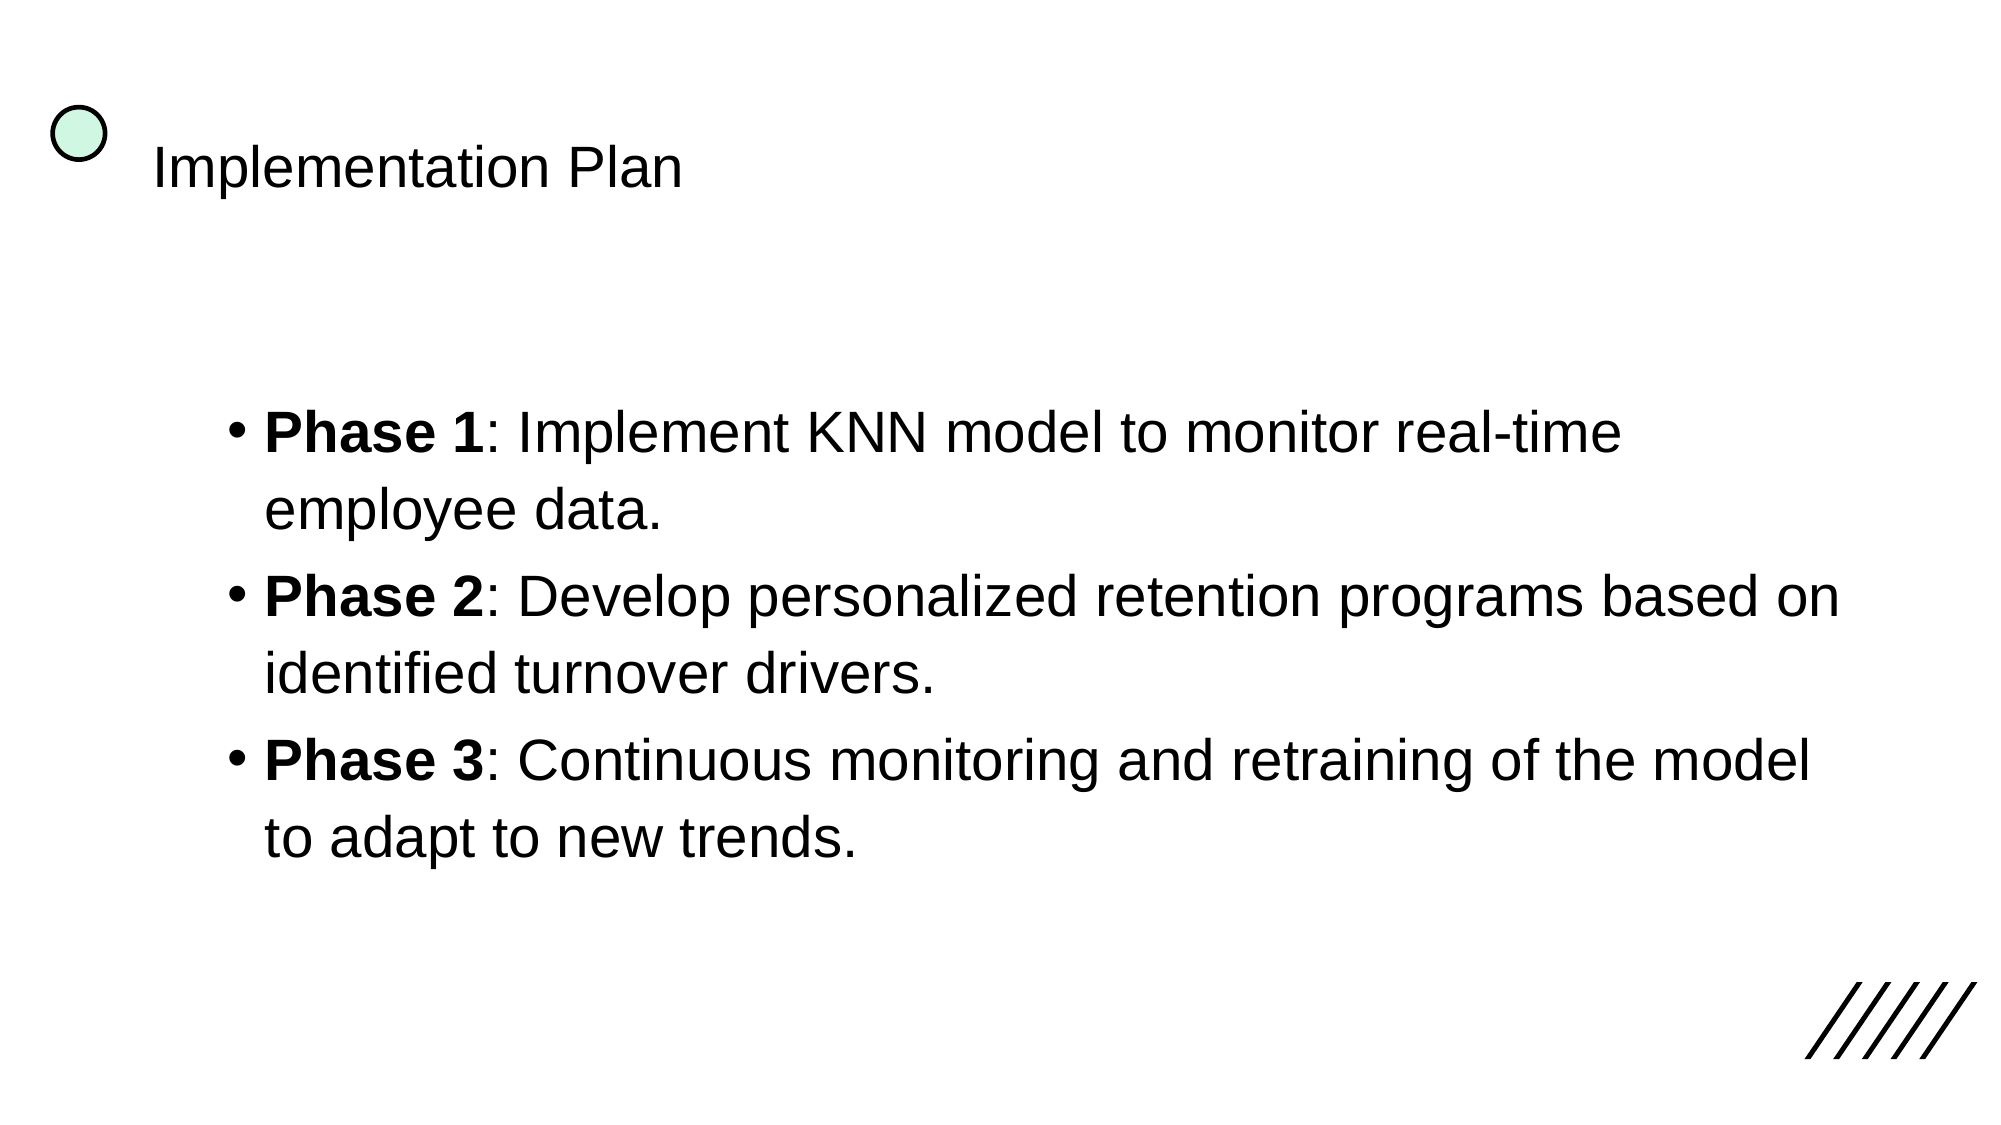

# Implementation Plan

Phase 1: Implement KNN model to monitor real-time employee data.
Phase 2: Develop personalized retention programs based on identified turnover drivers.
Phase 3: Continuous monitoring and retraining of the model to adapt to new trends.